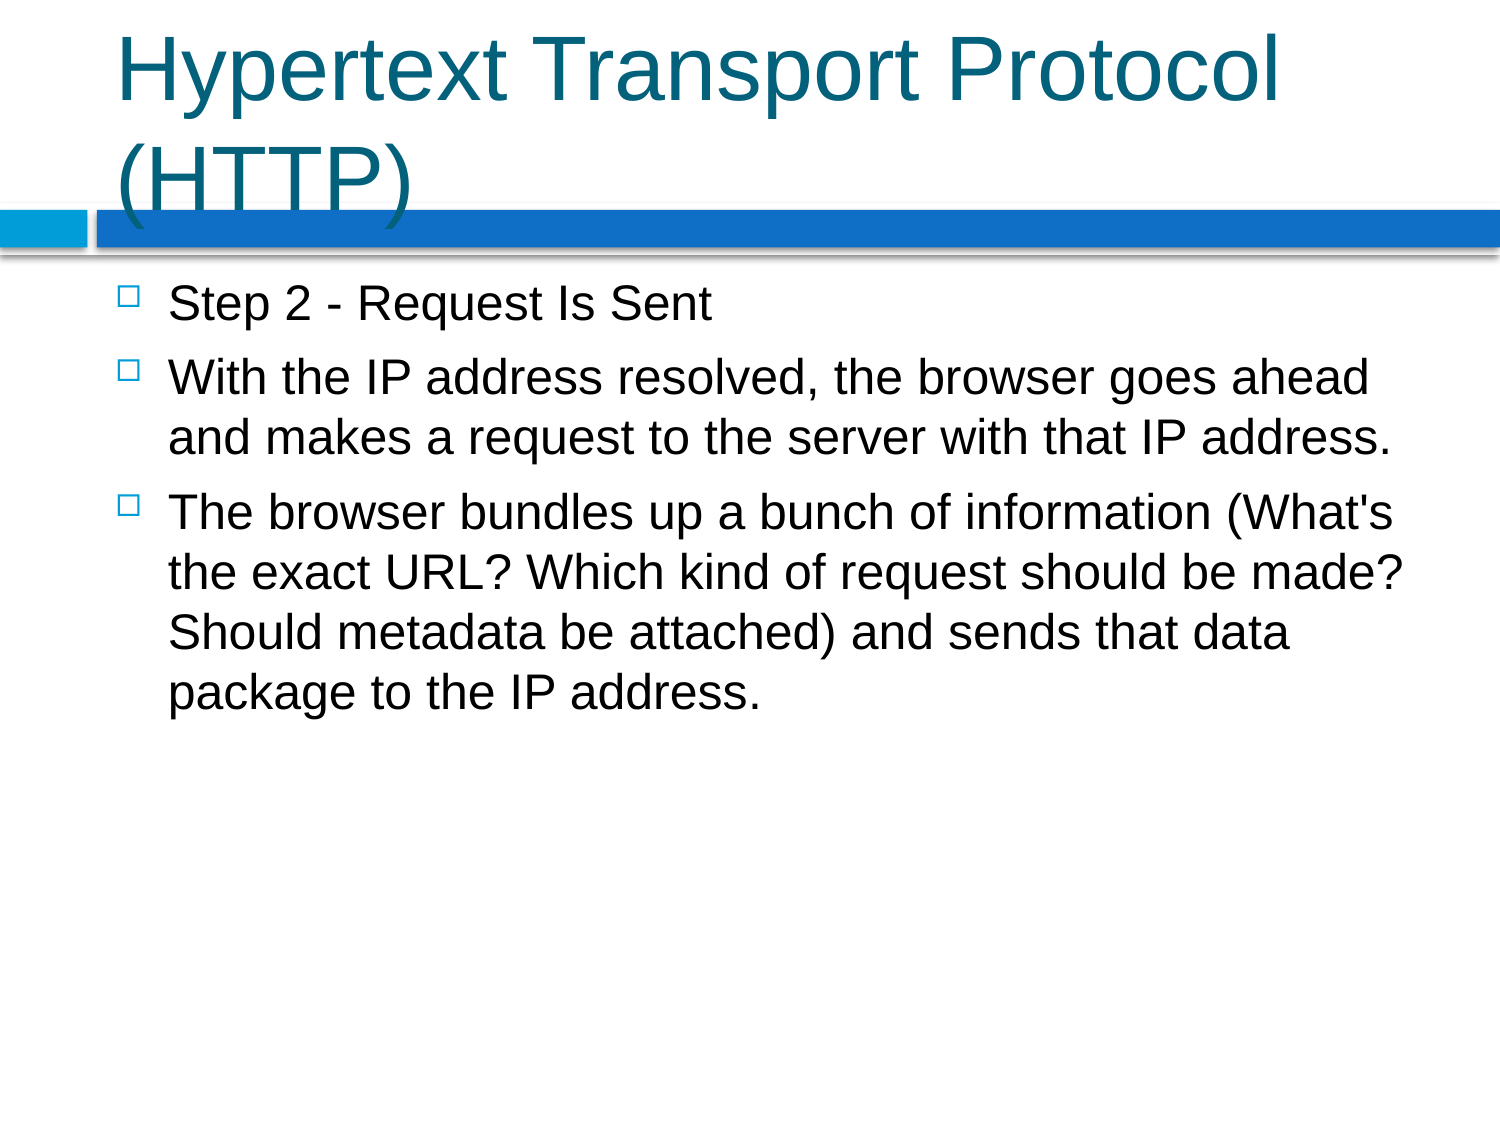

# Hypertext Transport Protocol (HTTP)
27
Step 2 - Request Is Sent
With the IP address resolved, the browser goes ahead and makes a request to the server with that IP address.
The browser bundles up a bunch of information (What's the exact URL? Which kind of request should be made? Should metadata be attached) and sends that data package to the IP address.